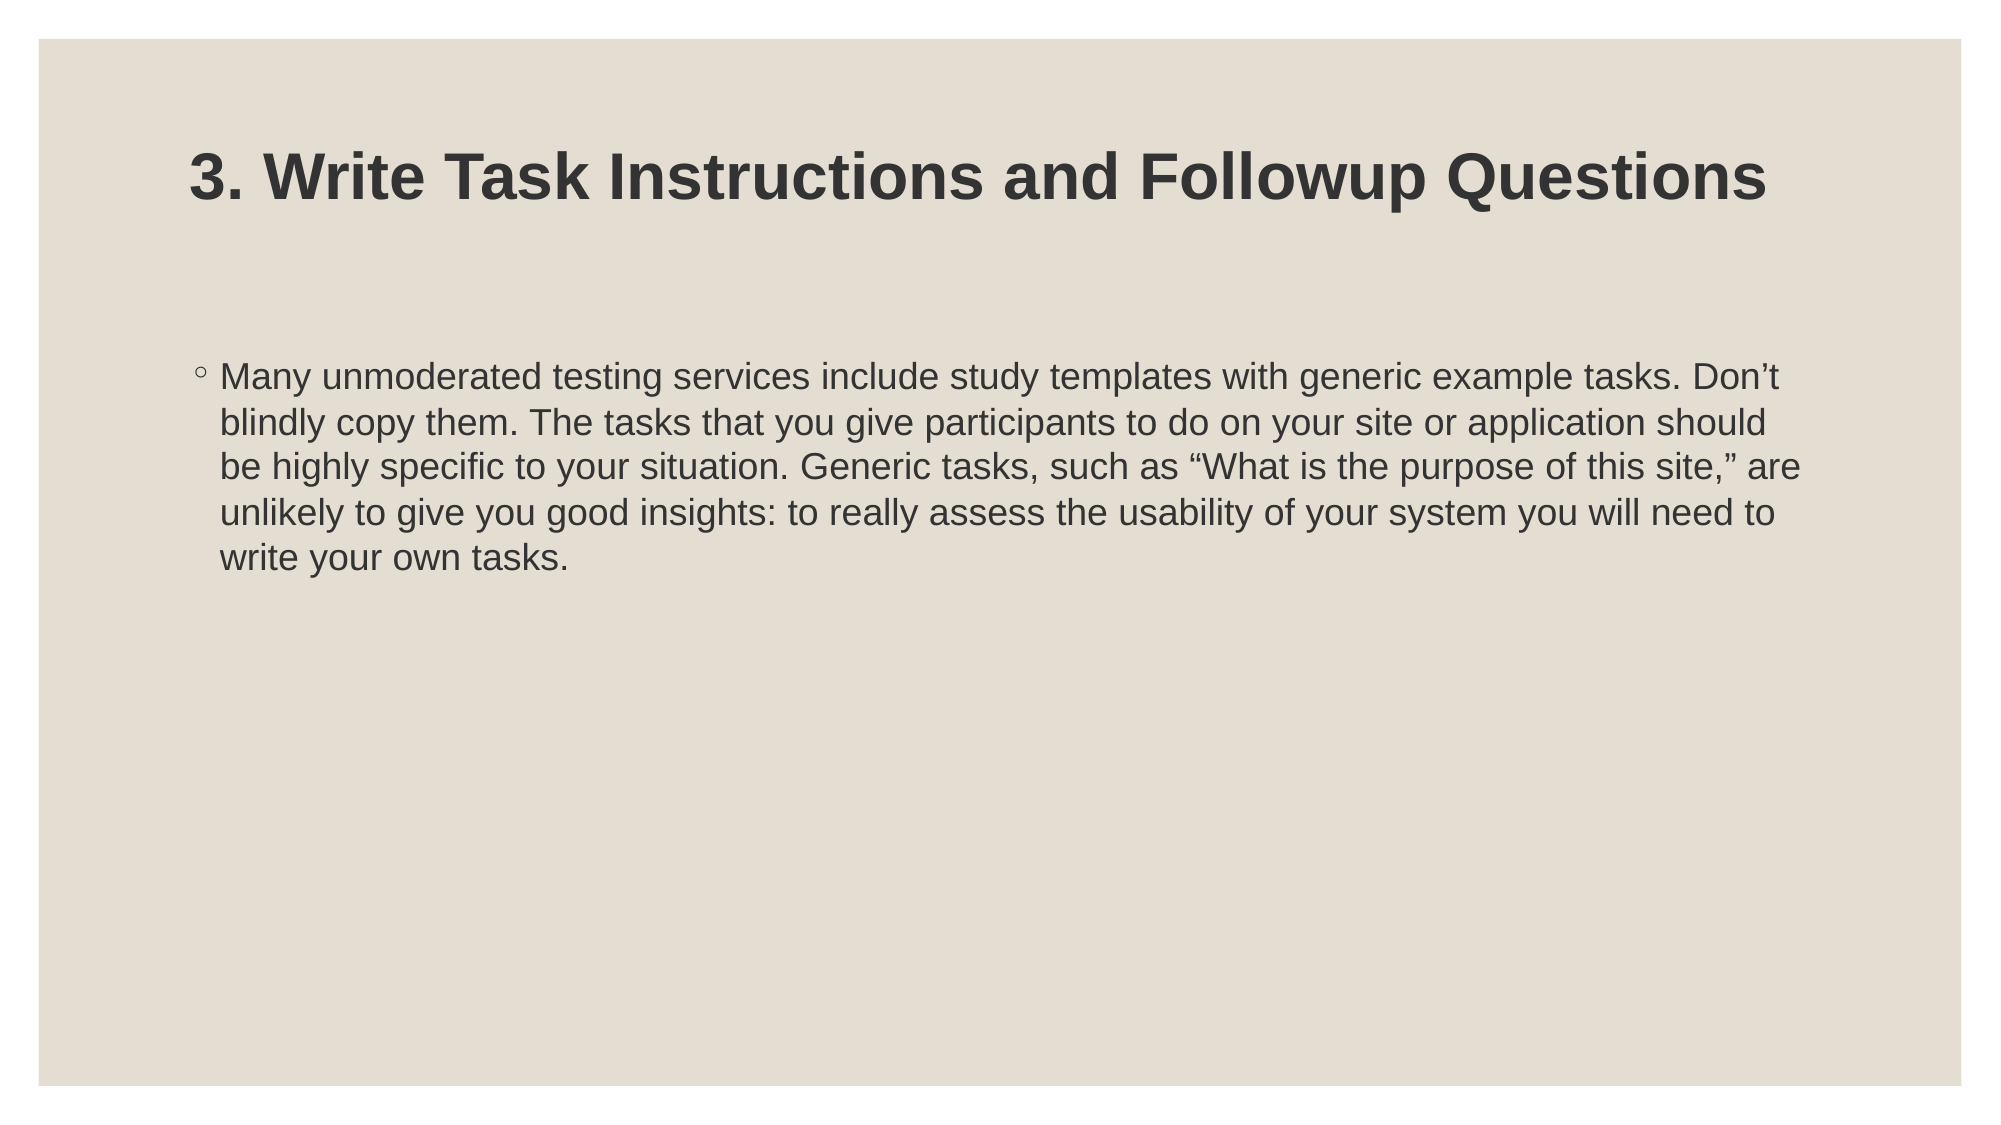

# 3. Write Task Instructions and Followup Questions
Many unmoderated testing services include study templates with generic example tasks. Don’t blindly copy them. The tasks that you give participants to do on your site or application should be highly specific to your situation. Generic tasks, such as “What is the purpose of this site,” are unlikely to give you good insights: to really assess the usability of your system you will need to write your own tasks.